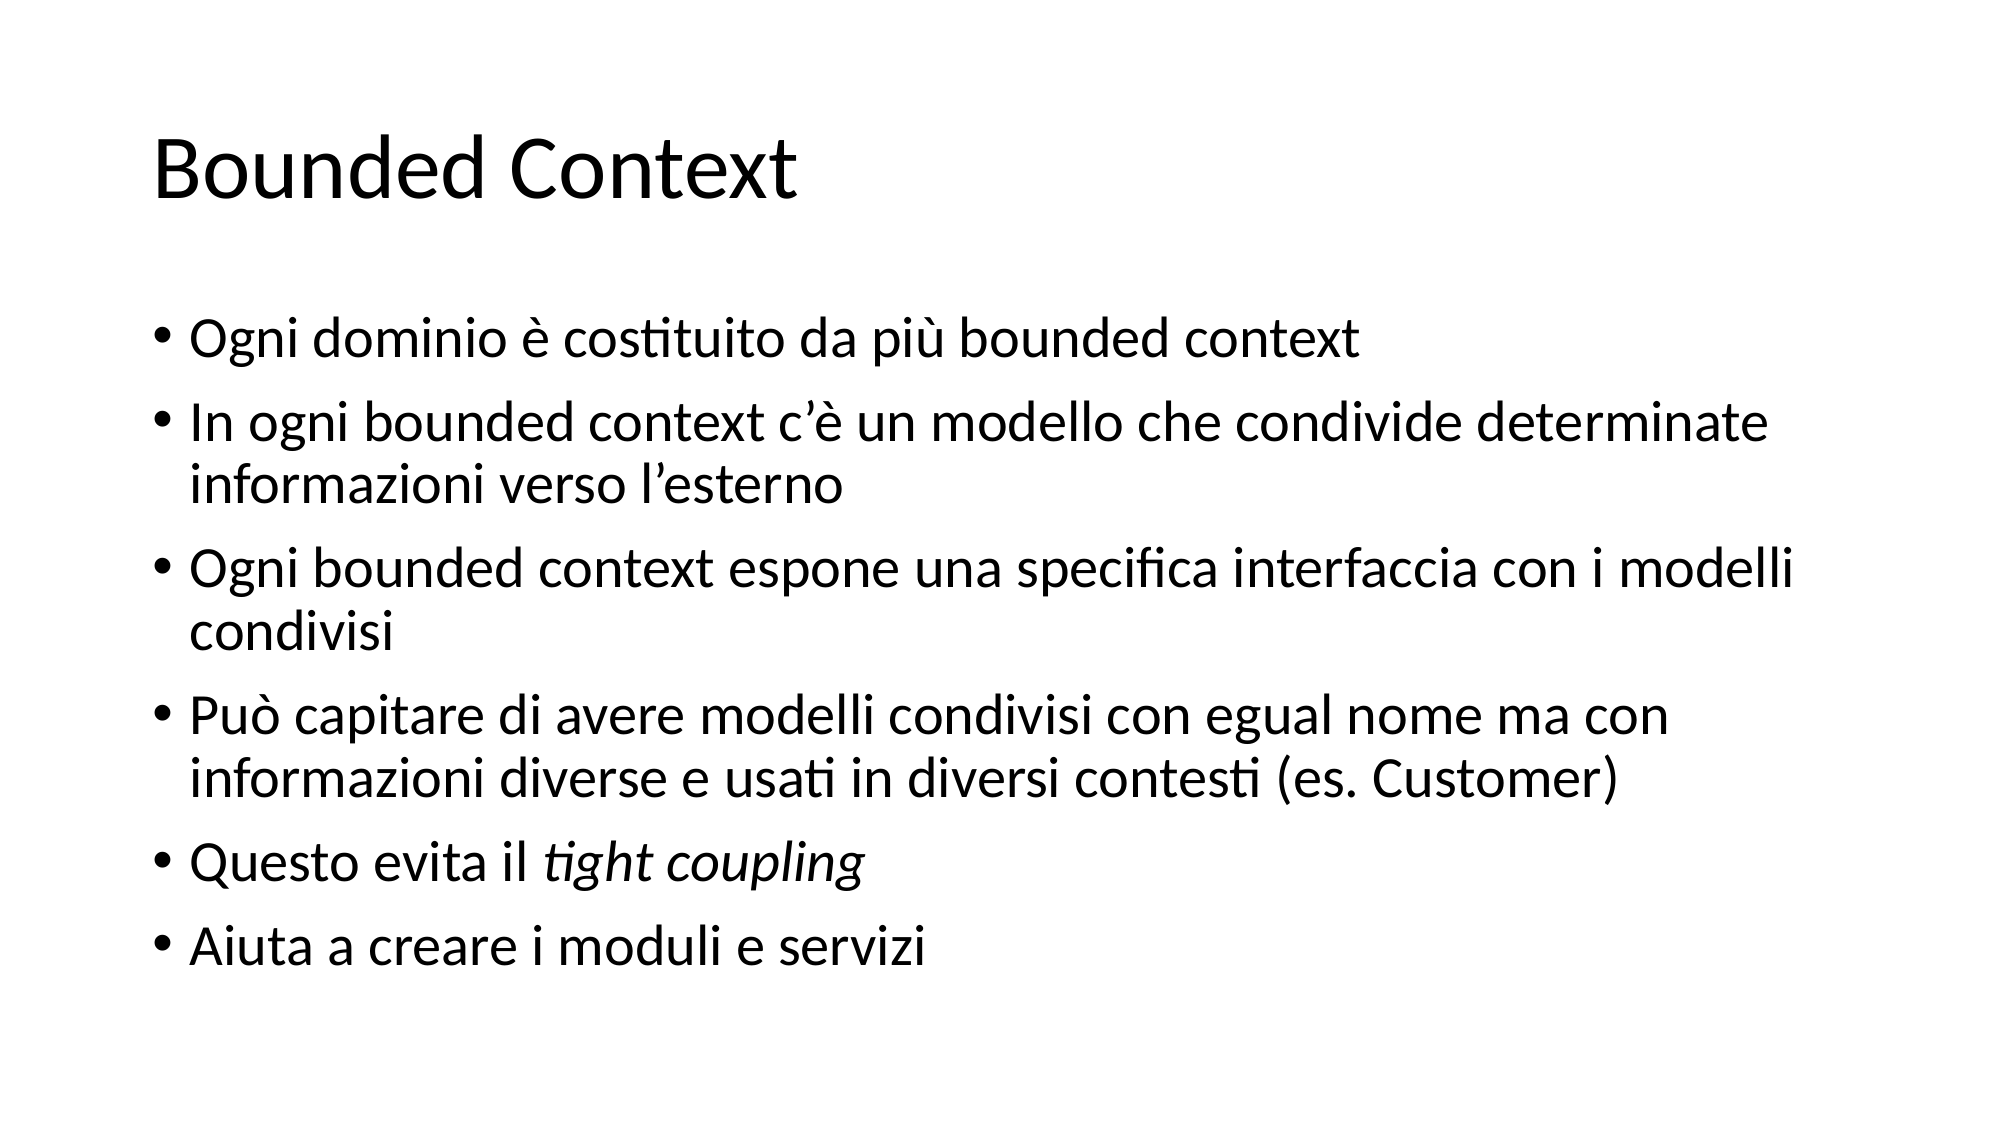

# Bounded Context
Ogni dominio è costituito da più bounded context
In ogni bounded context c’è un modello che condivide determinate informazioni verso l’esterno
Ogni bounded context espone una specifica interfaccia con i modelli condivisi
Può capitare di avere modelli condivisi con egual nome ma con informazioni diverse e usati in diversi contesti (es. Customer)
Questo evita il tight coupling
Aiuta a creare i moduli e servizi